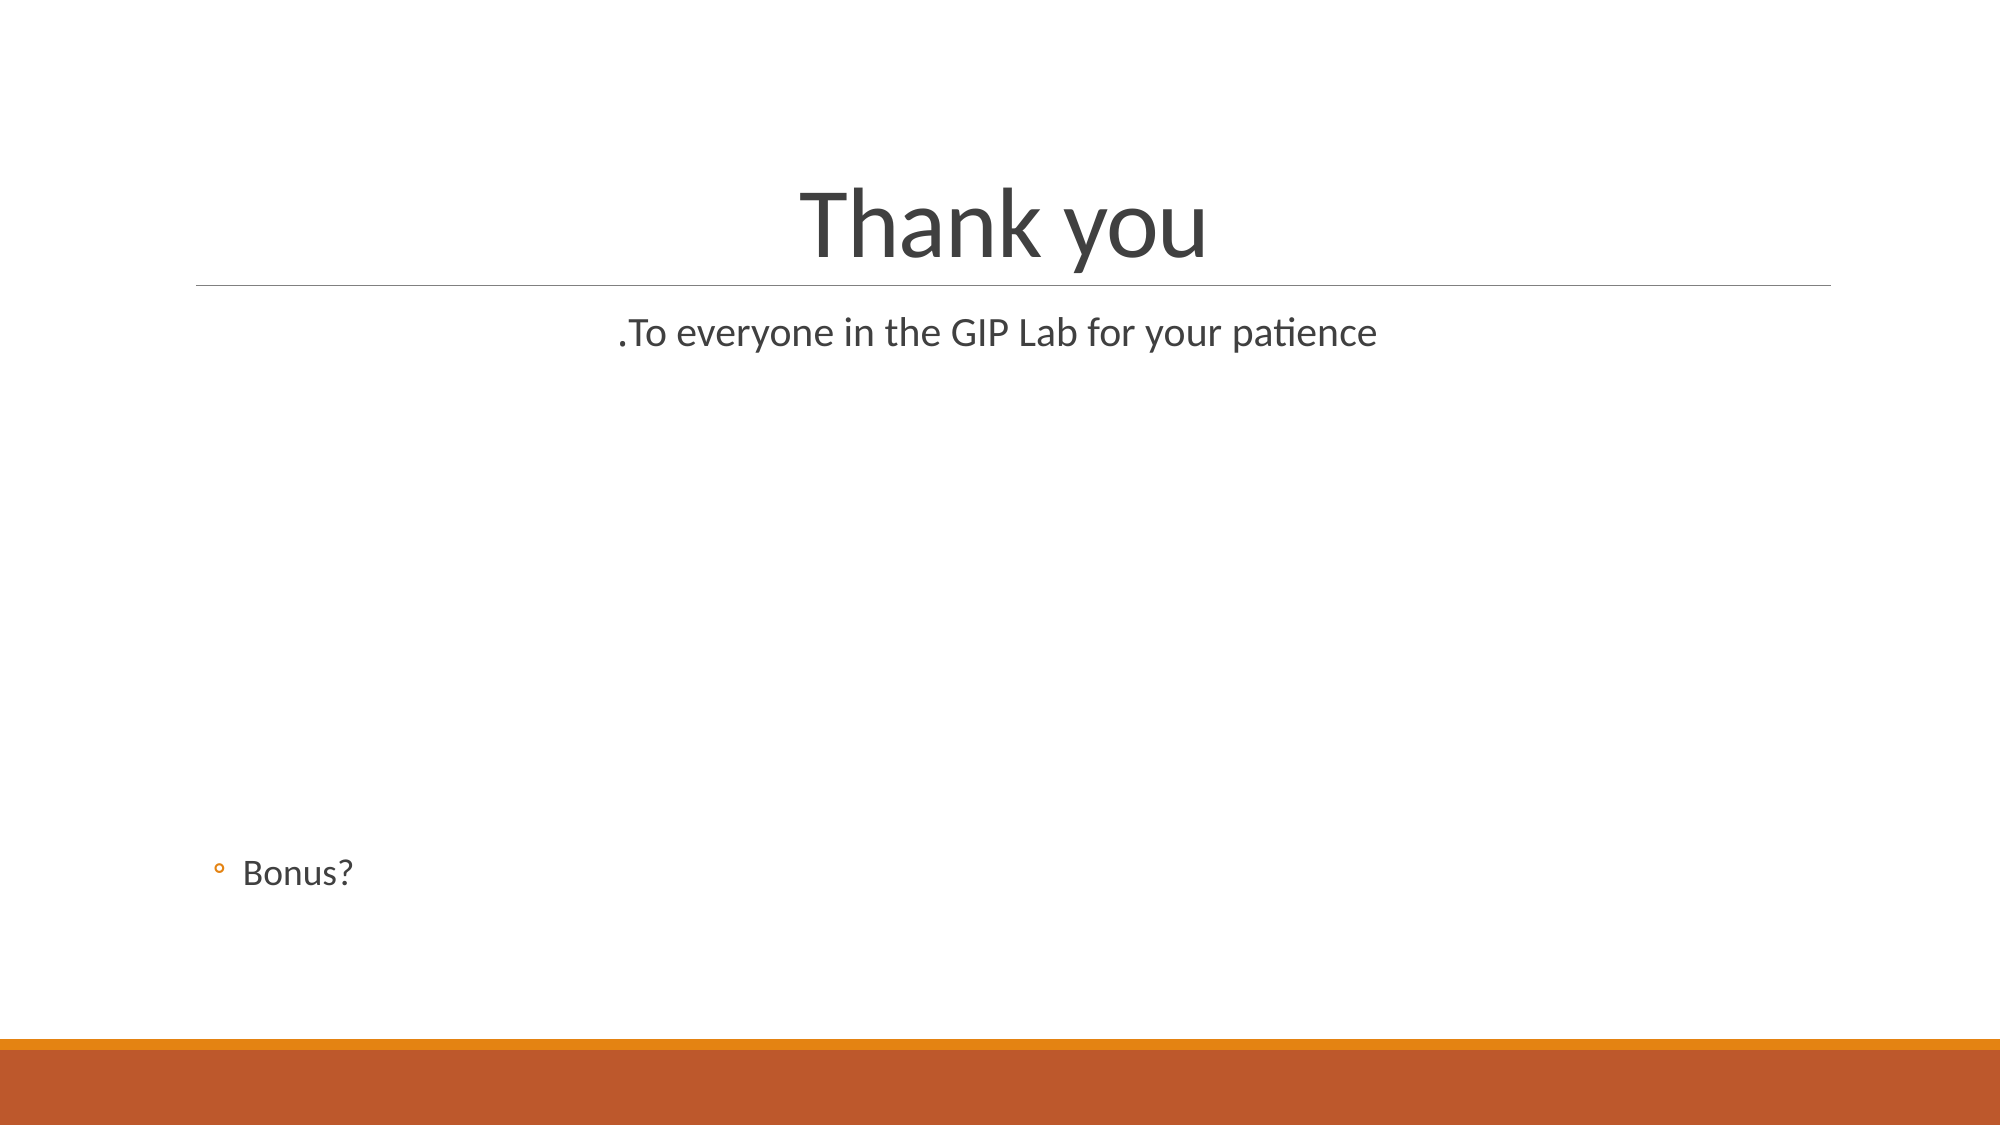

# Thank you
To everyone in the GIP Lab for your patience.

Bonus?